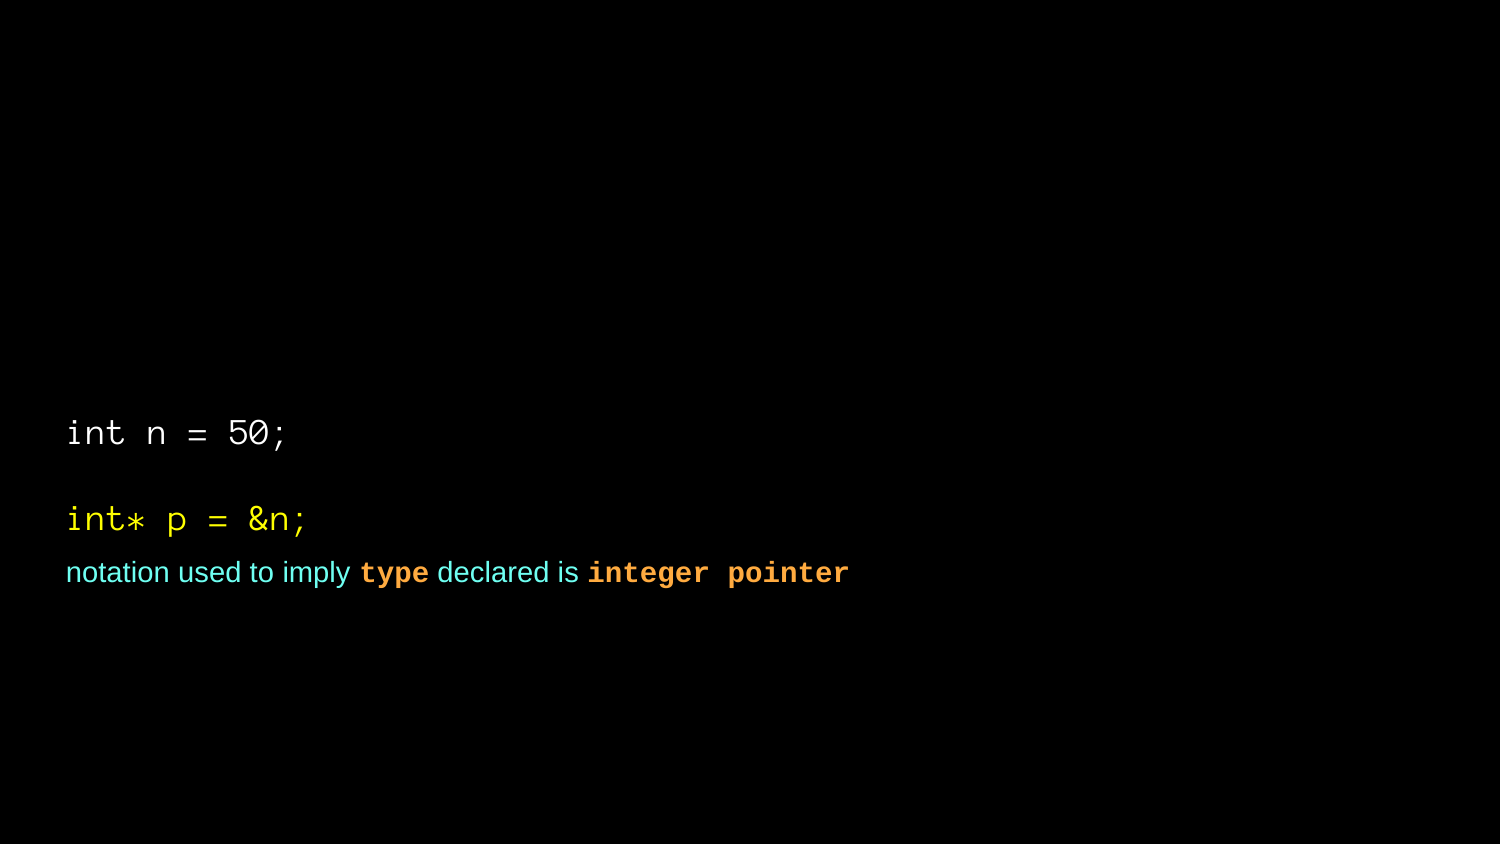

int n = 50;
int* p = &n;
notation used to imply type declared is integer pointer